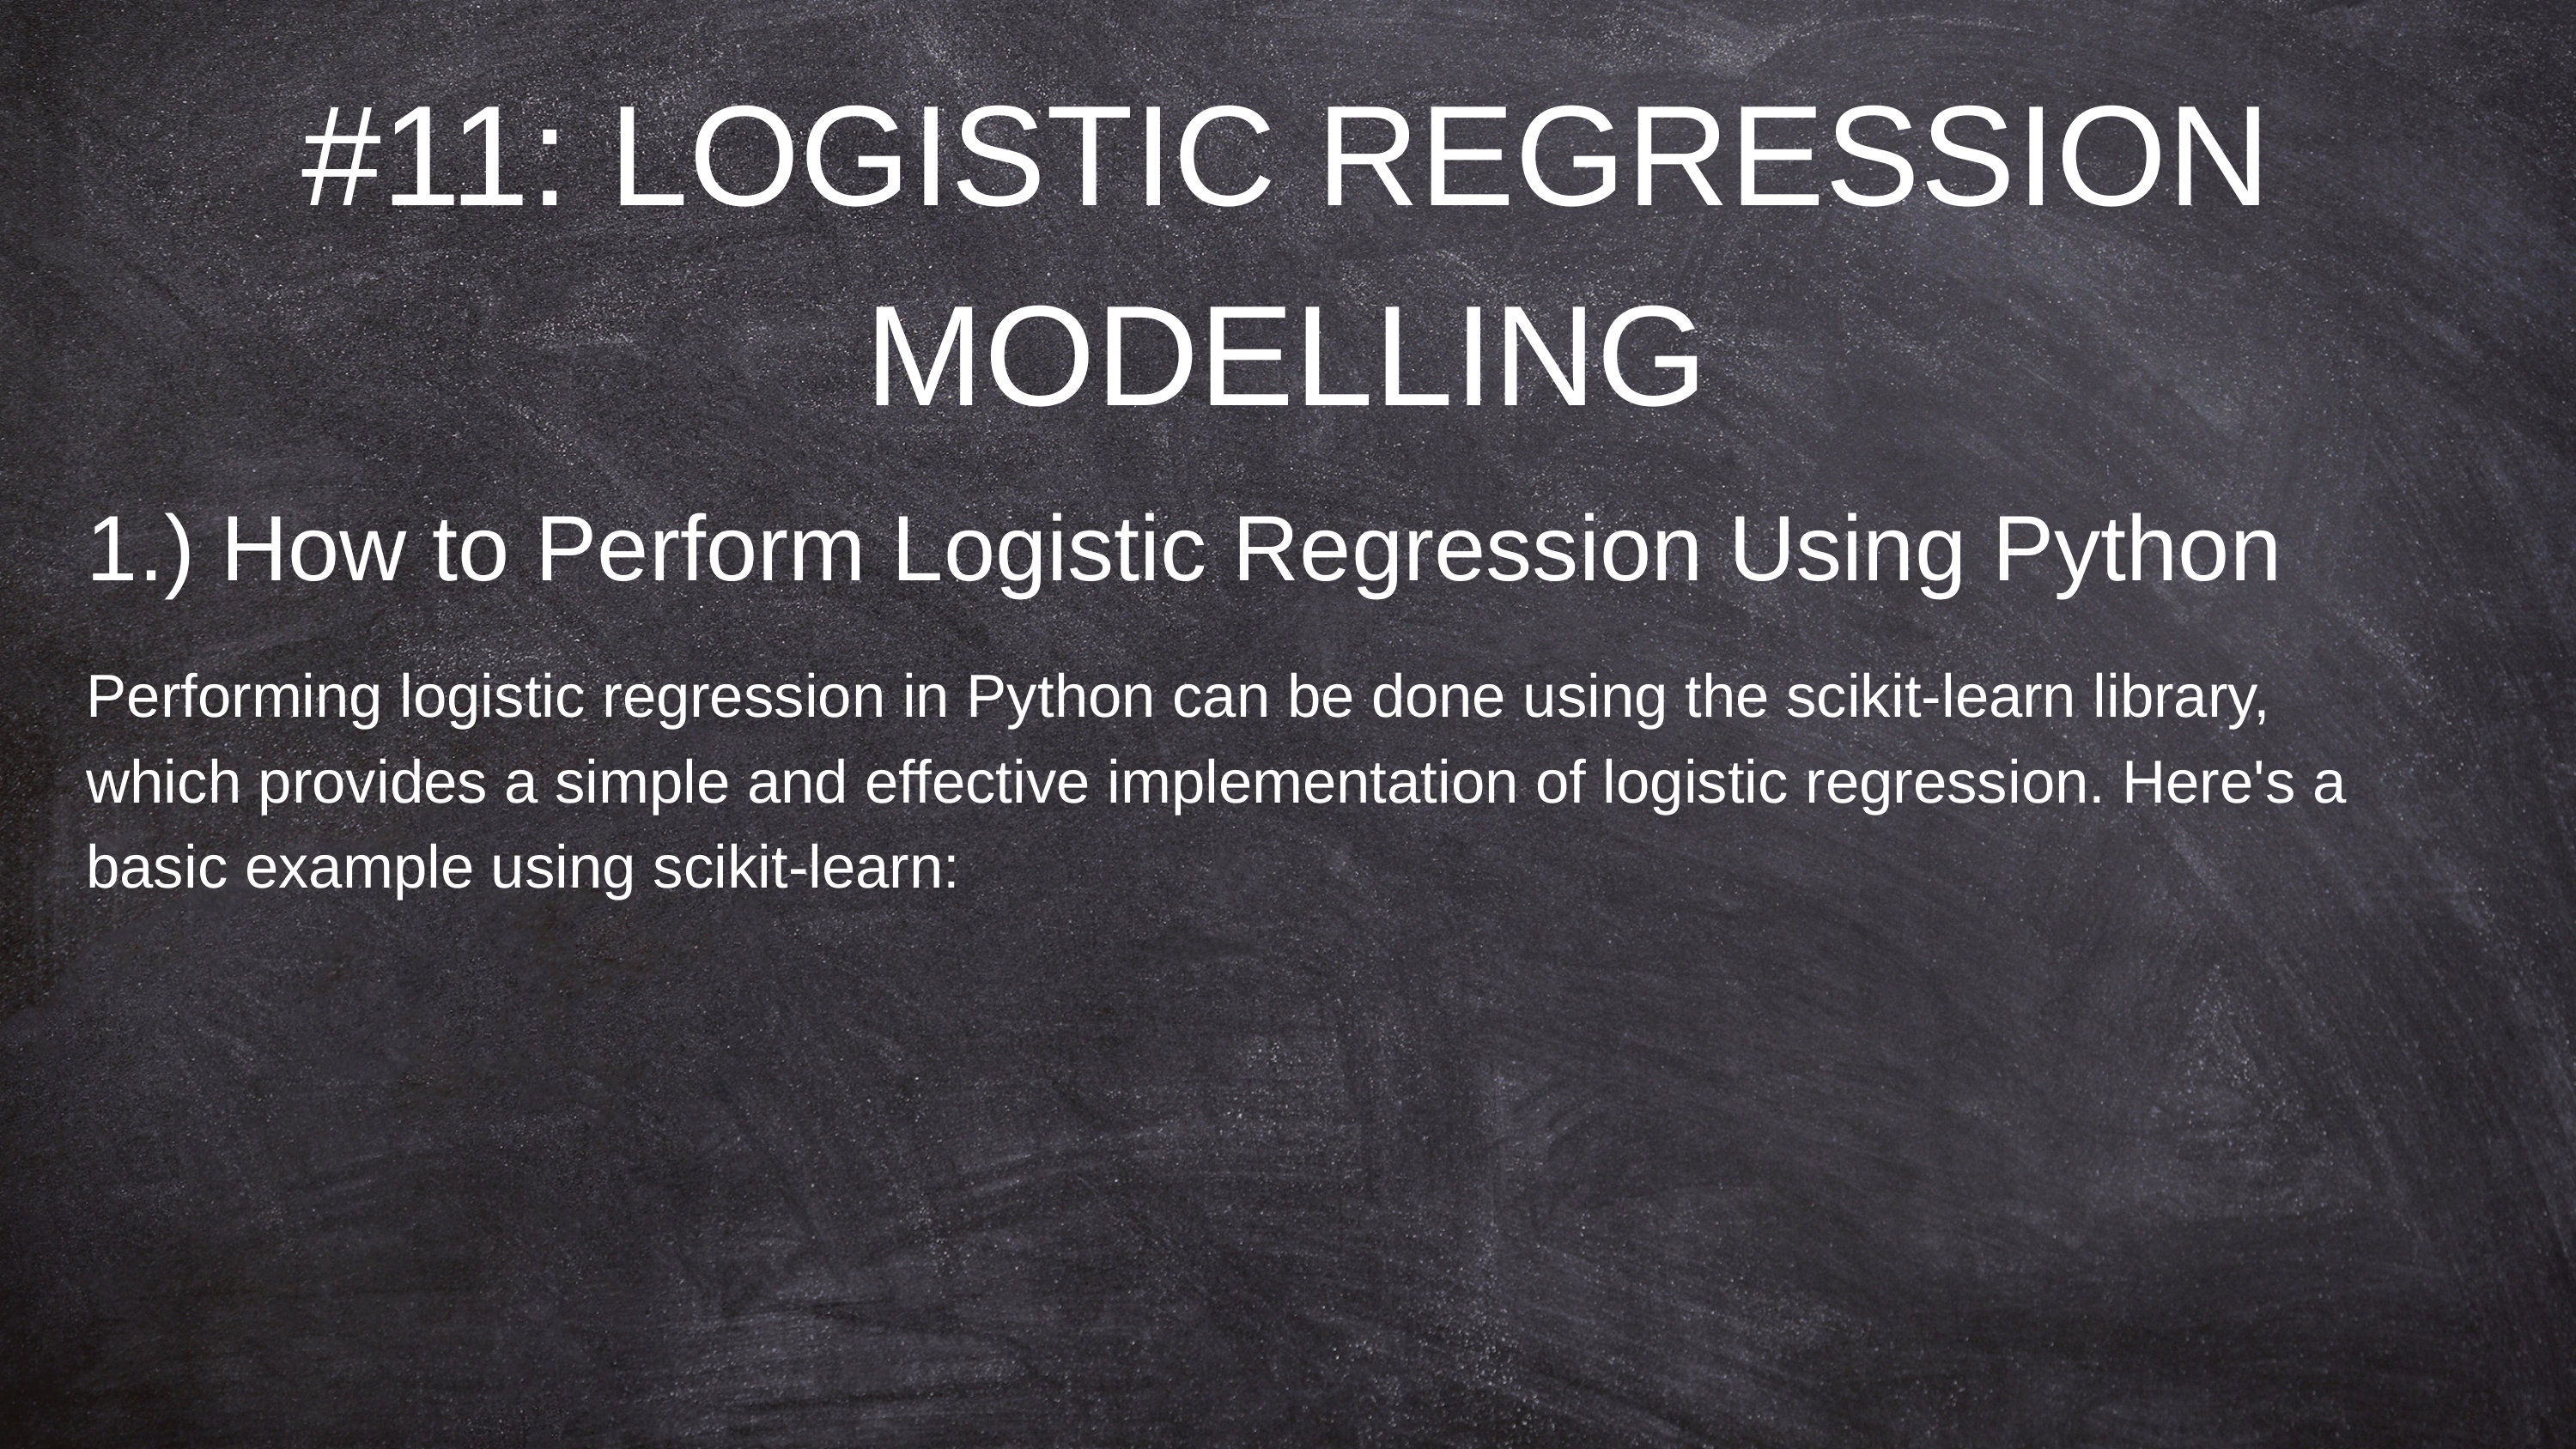

#11: LOGISTIC REGRESSION MODELLING

1.) How to Perform Logistic Regression Using Python

Performing logistic regression in Python can be done using the scikit-learn library, which provides a simple and effective implementation of logistic regression. Here's a basic example using scikit-learn: